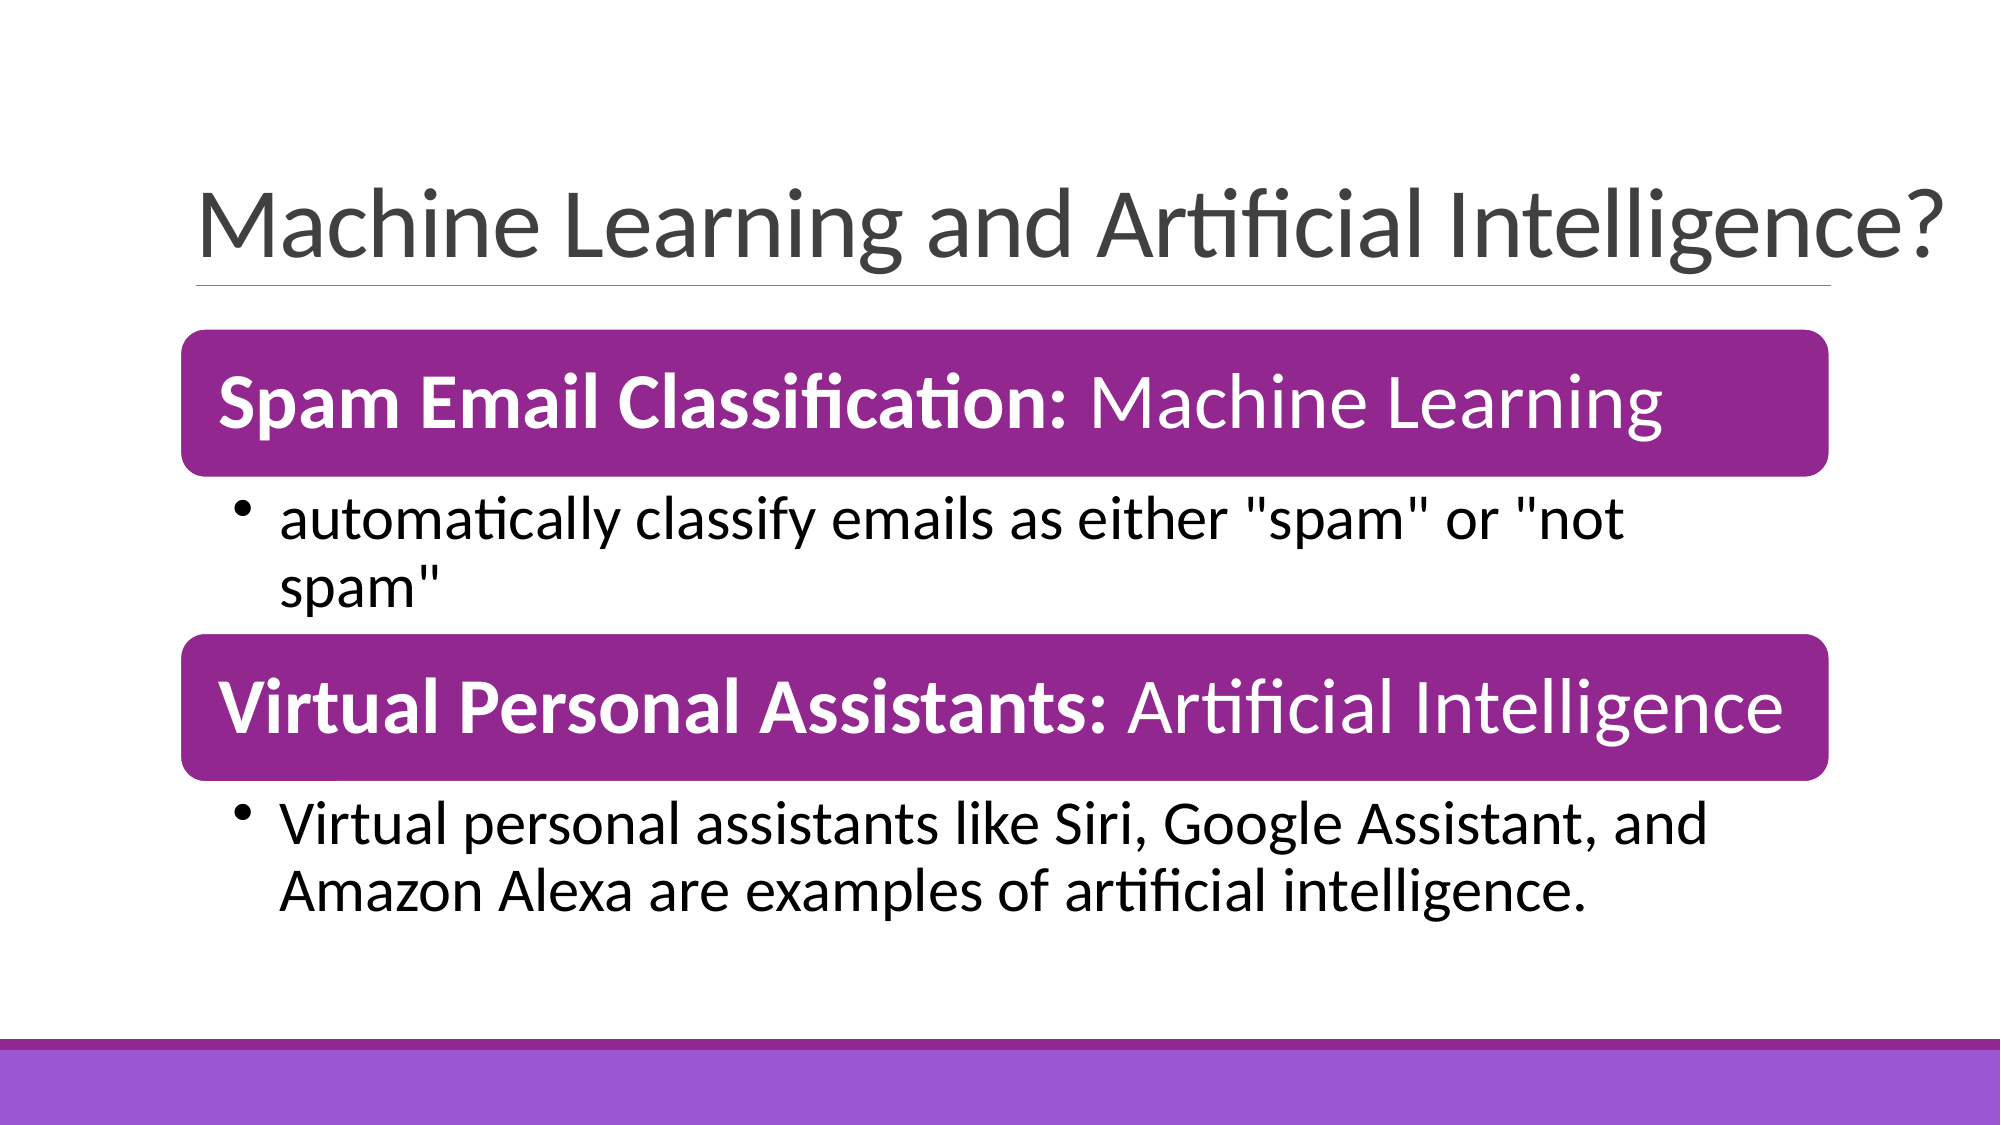

# Machine Learning and Artificial Intelligence?
Spam Email Classification: Machine Learning
automatically classify emails as either "spam" or "not spam"
Virtual Personal Assistants: Artificial Intelligence
Virtual personal assistants like Siri, Google Assistant, and Amazon Alexa are examples of artificial intelligence.